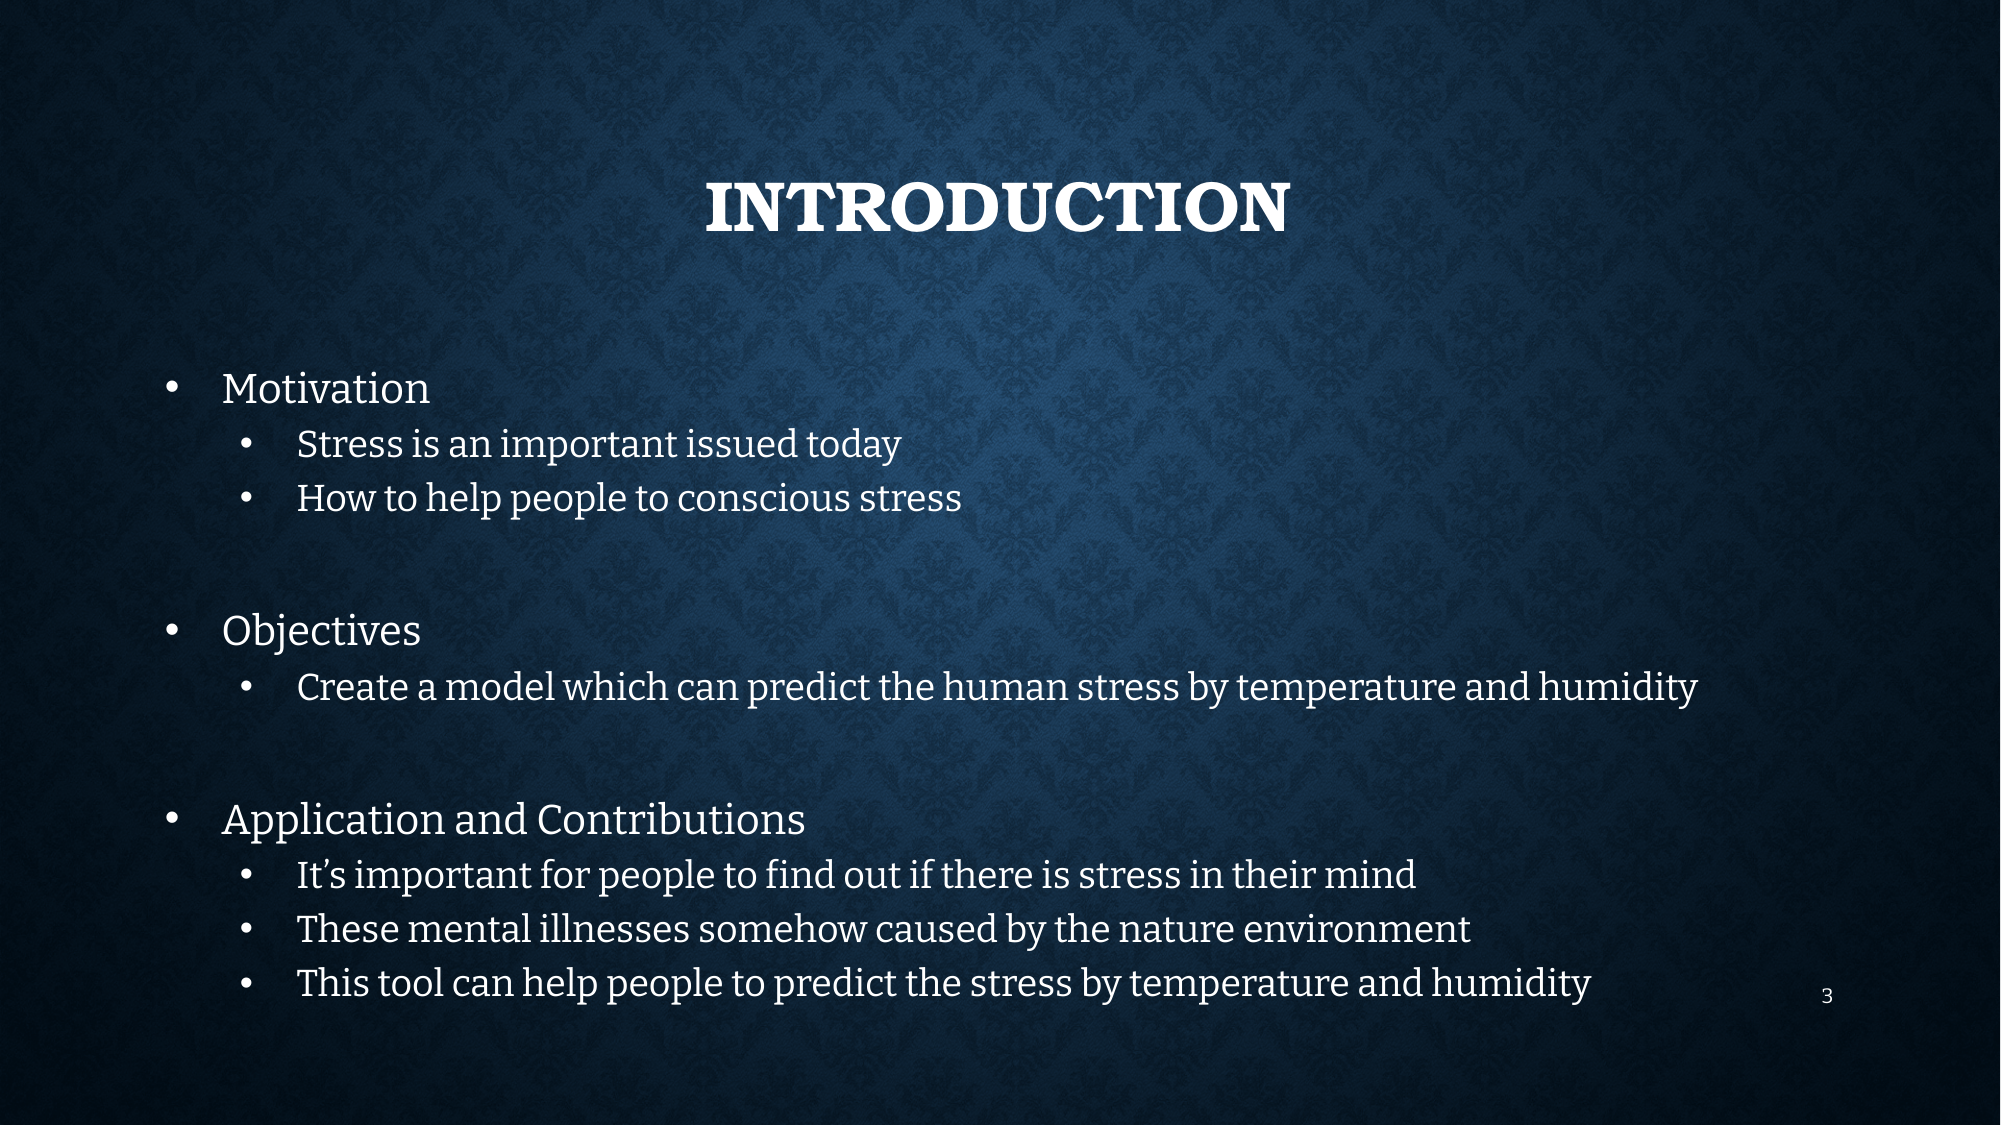

# INTRODUCTION
Motivation
Stress is an important issued today
How to help people to conscious stress

Objectives
Create a model which can predict the human stress by temperature and humidity

Application and Contributions
It’s important for people to find out if there is stress in their mind
These mental illnesses somehow caused by the nature environment
This tool can help people to predict the stress by temperature and humidity

3